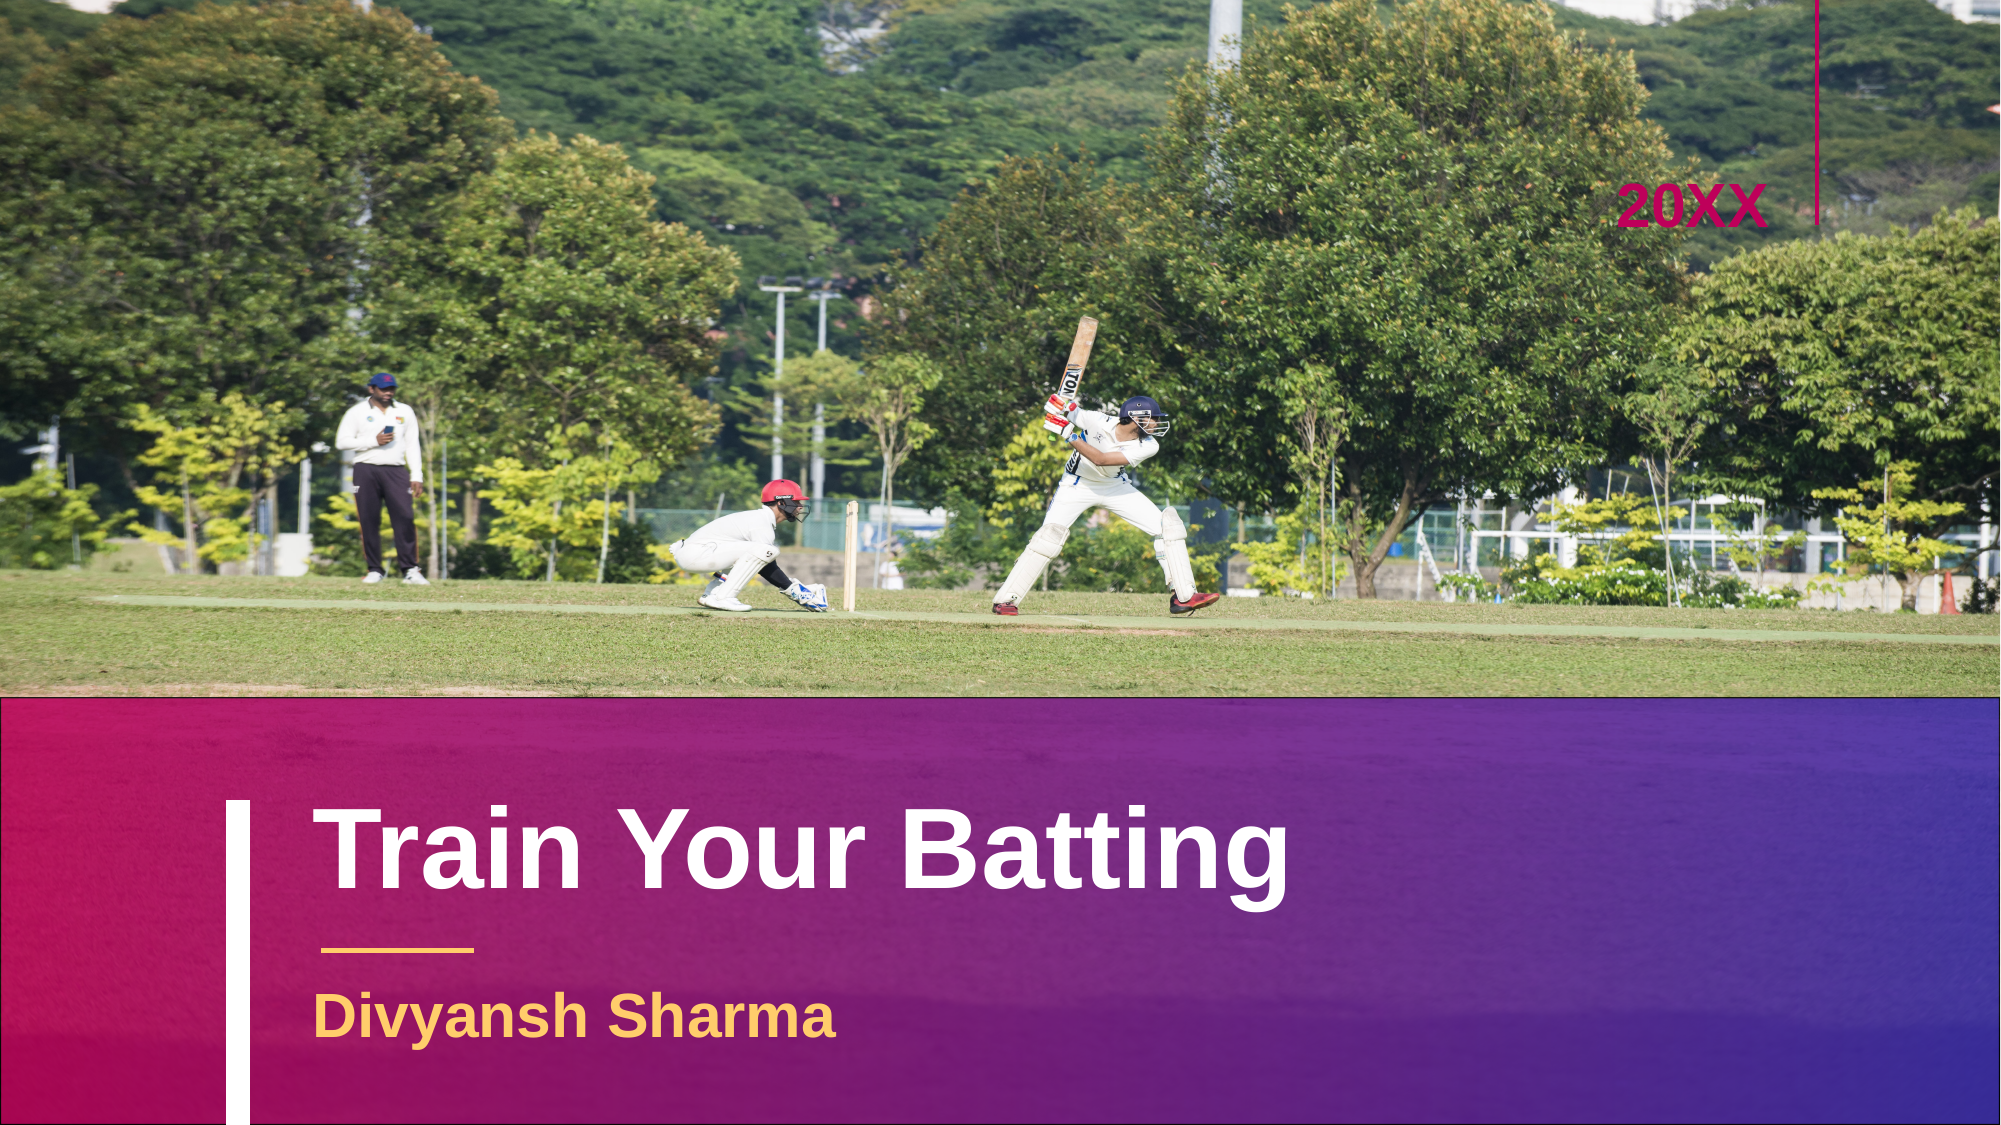

20XX
# Train Your Batting
Divyansh Sharma